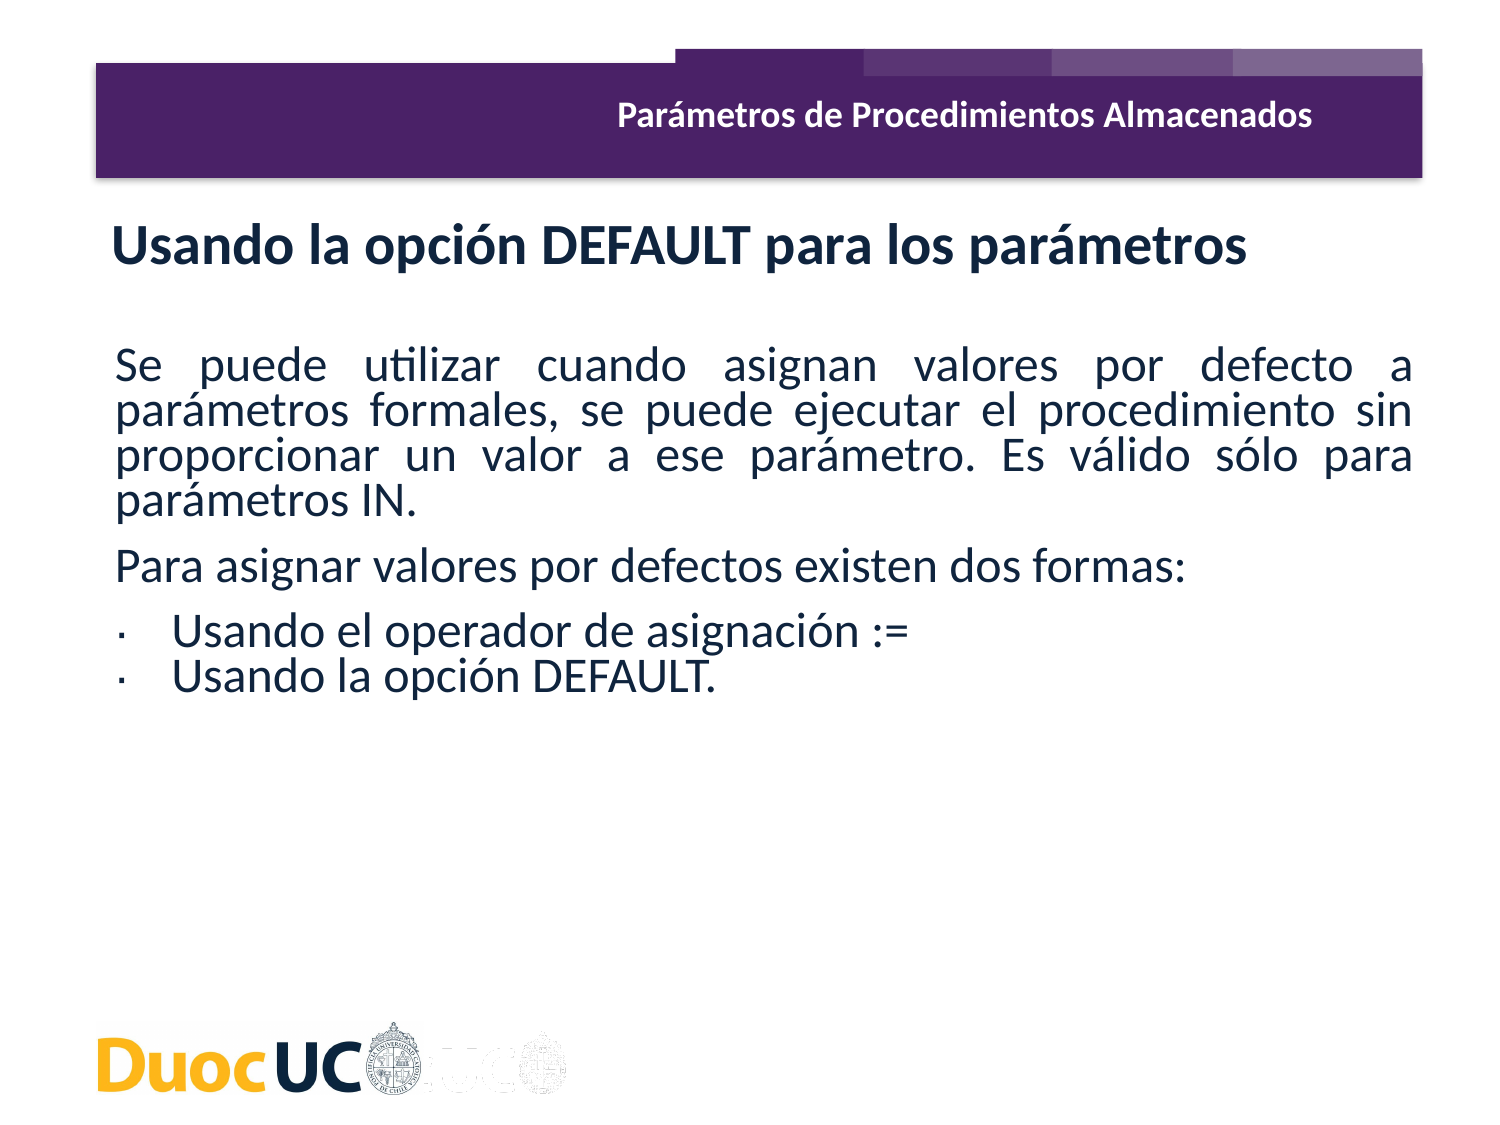

Parámetros de Procedimientos Almacenados
Usando la opción DEFAULT para los parámetros
Se puede utilizar cuando asignan valores por defecto a parámetros formales, se puede ejecutar el procedimiento sin proporcionar un valor a ese parámetro. Es válido sólo para parámetros IN.
Para asignar valores por defectos existen dos formas:
Usando el operador de asignación :=
Usando la opción DEFAULT.